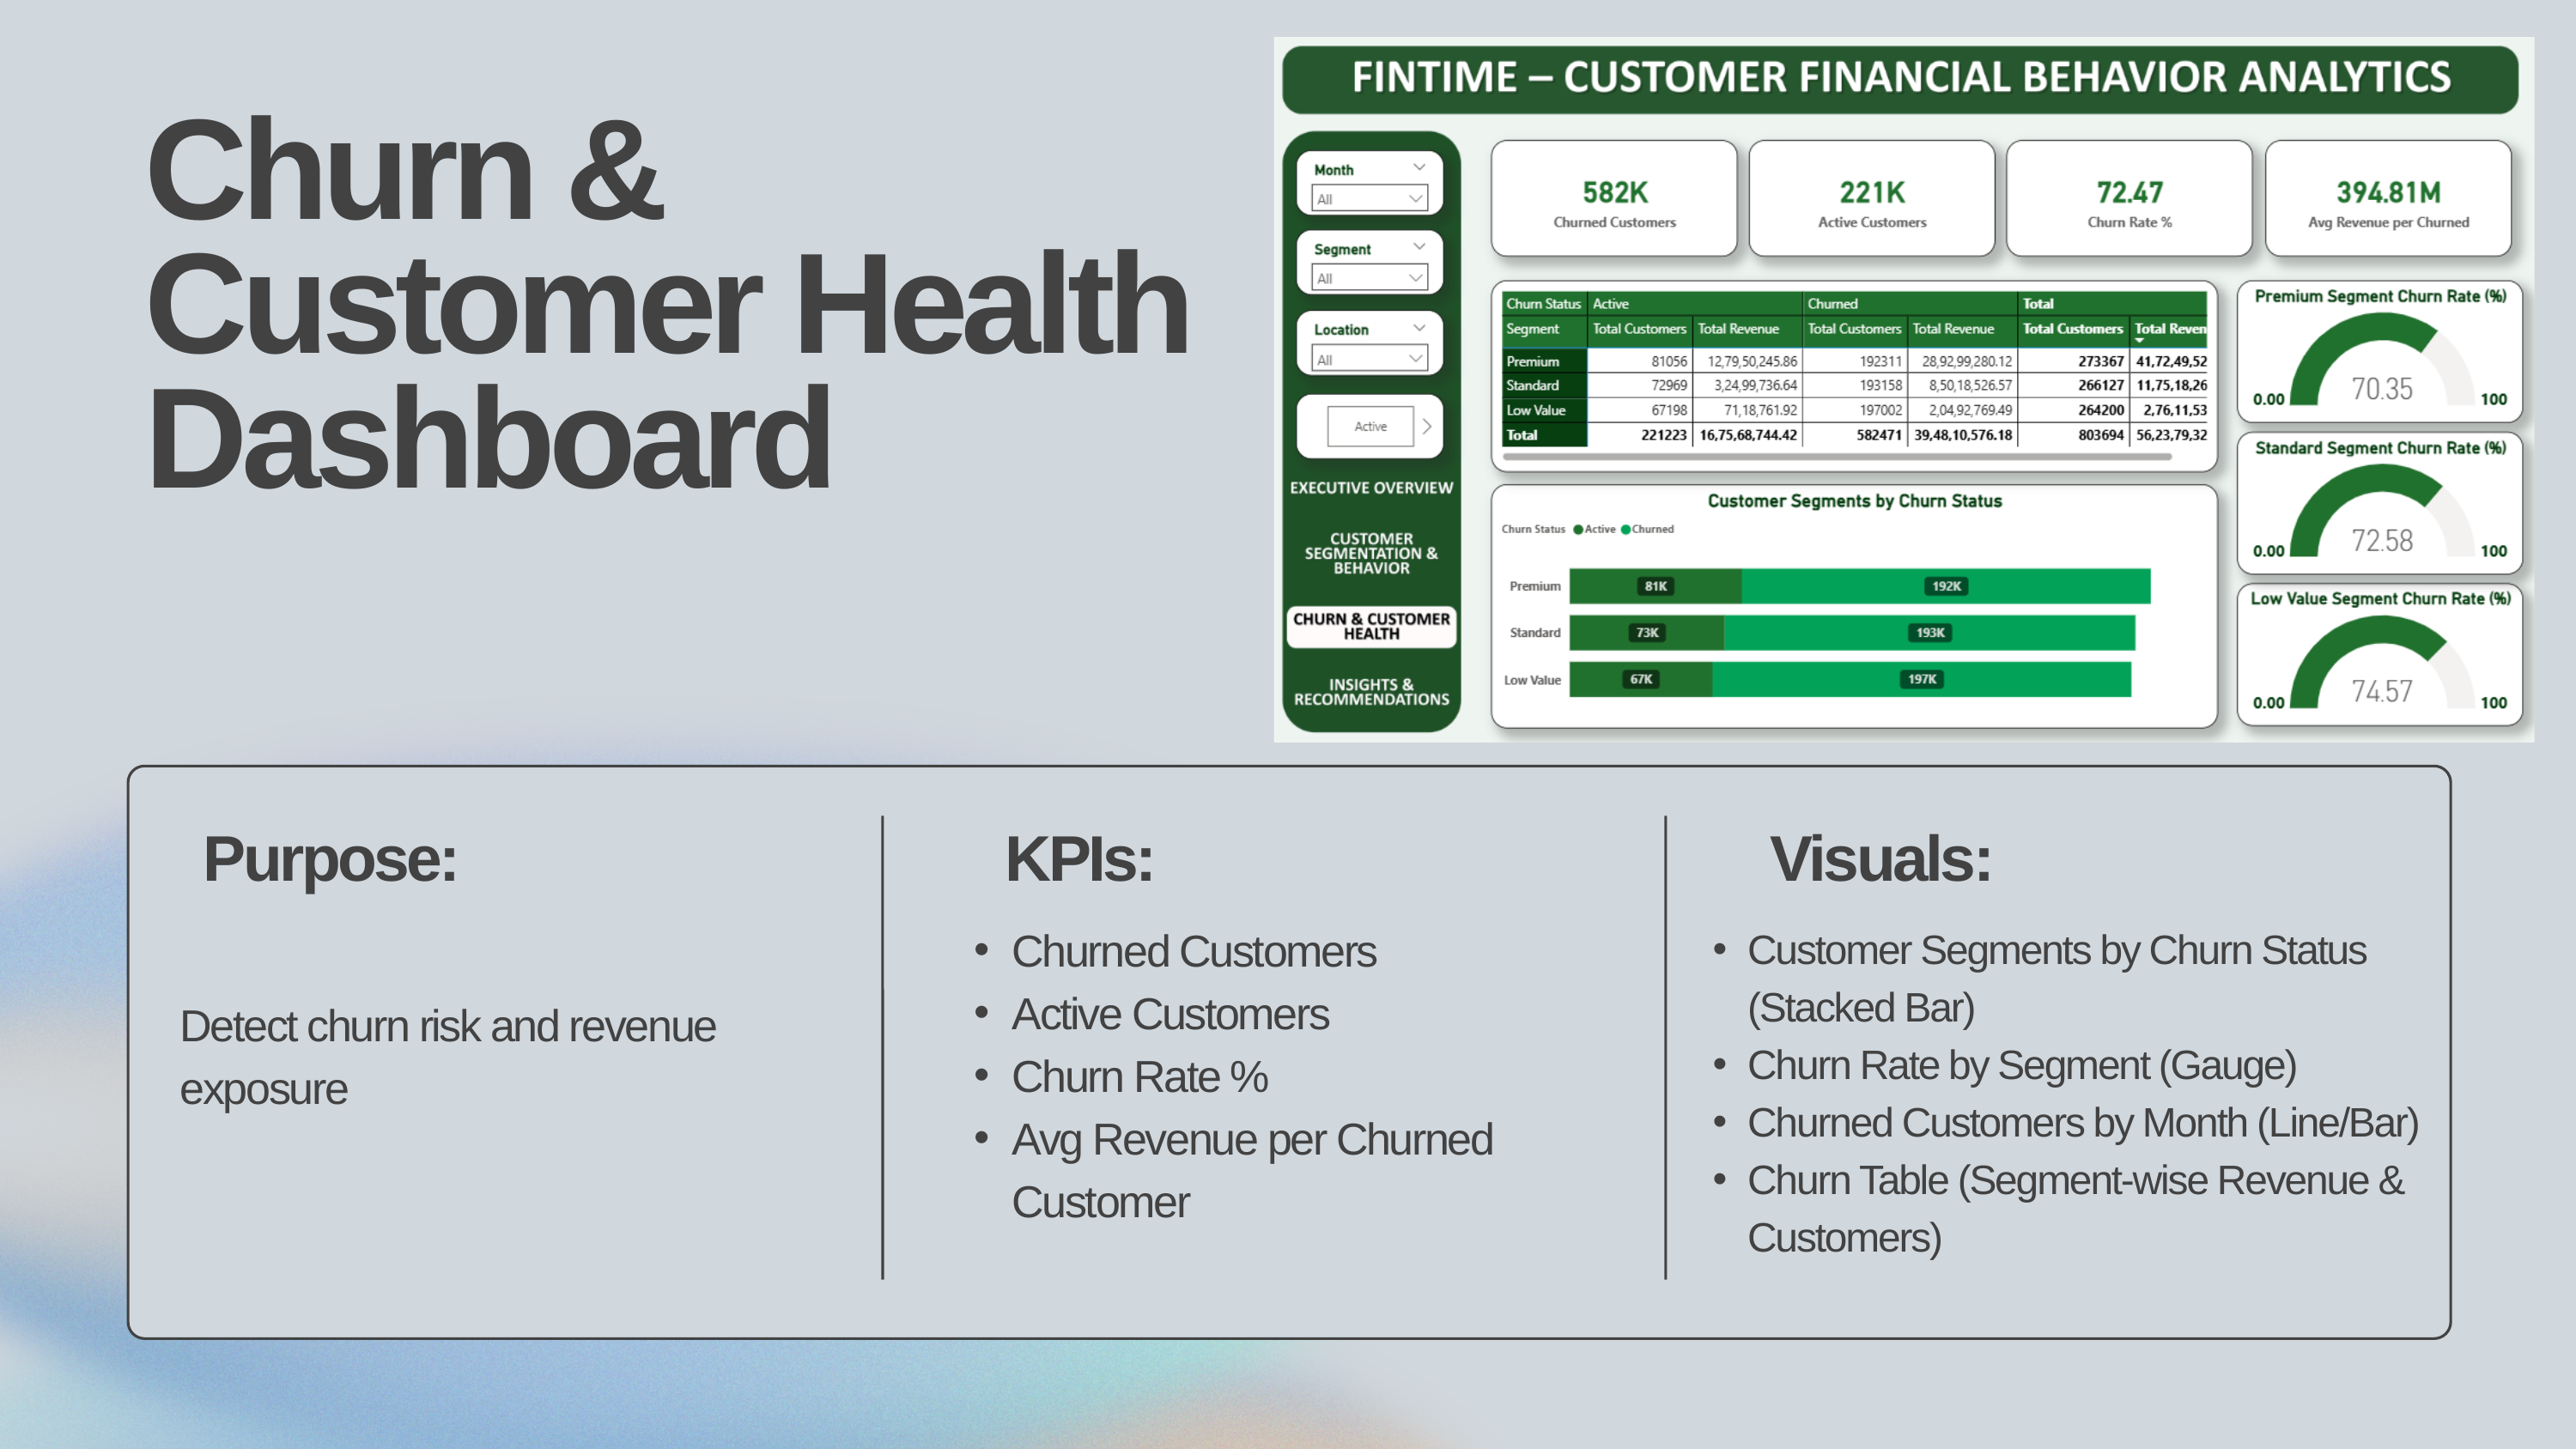

Churn & Customer Health Dashboard

Purpose:
 KPIs:
Visuals:
Churned Customers
Active Customers
Churn Rate %
Avg Revenue per Churned Customer

Customer Segments by Churn Status (Stacked Bar)
Churn Rate by Segment (Gauge)
Churned Customers by Month (Line/Bar)
Churn Table (Segment-wise Revenue & Customers)

Detect churn risk and revenue exposure